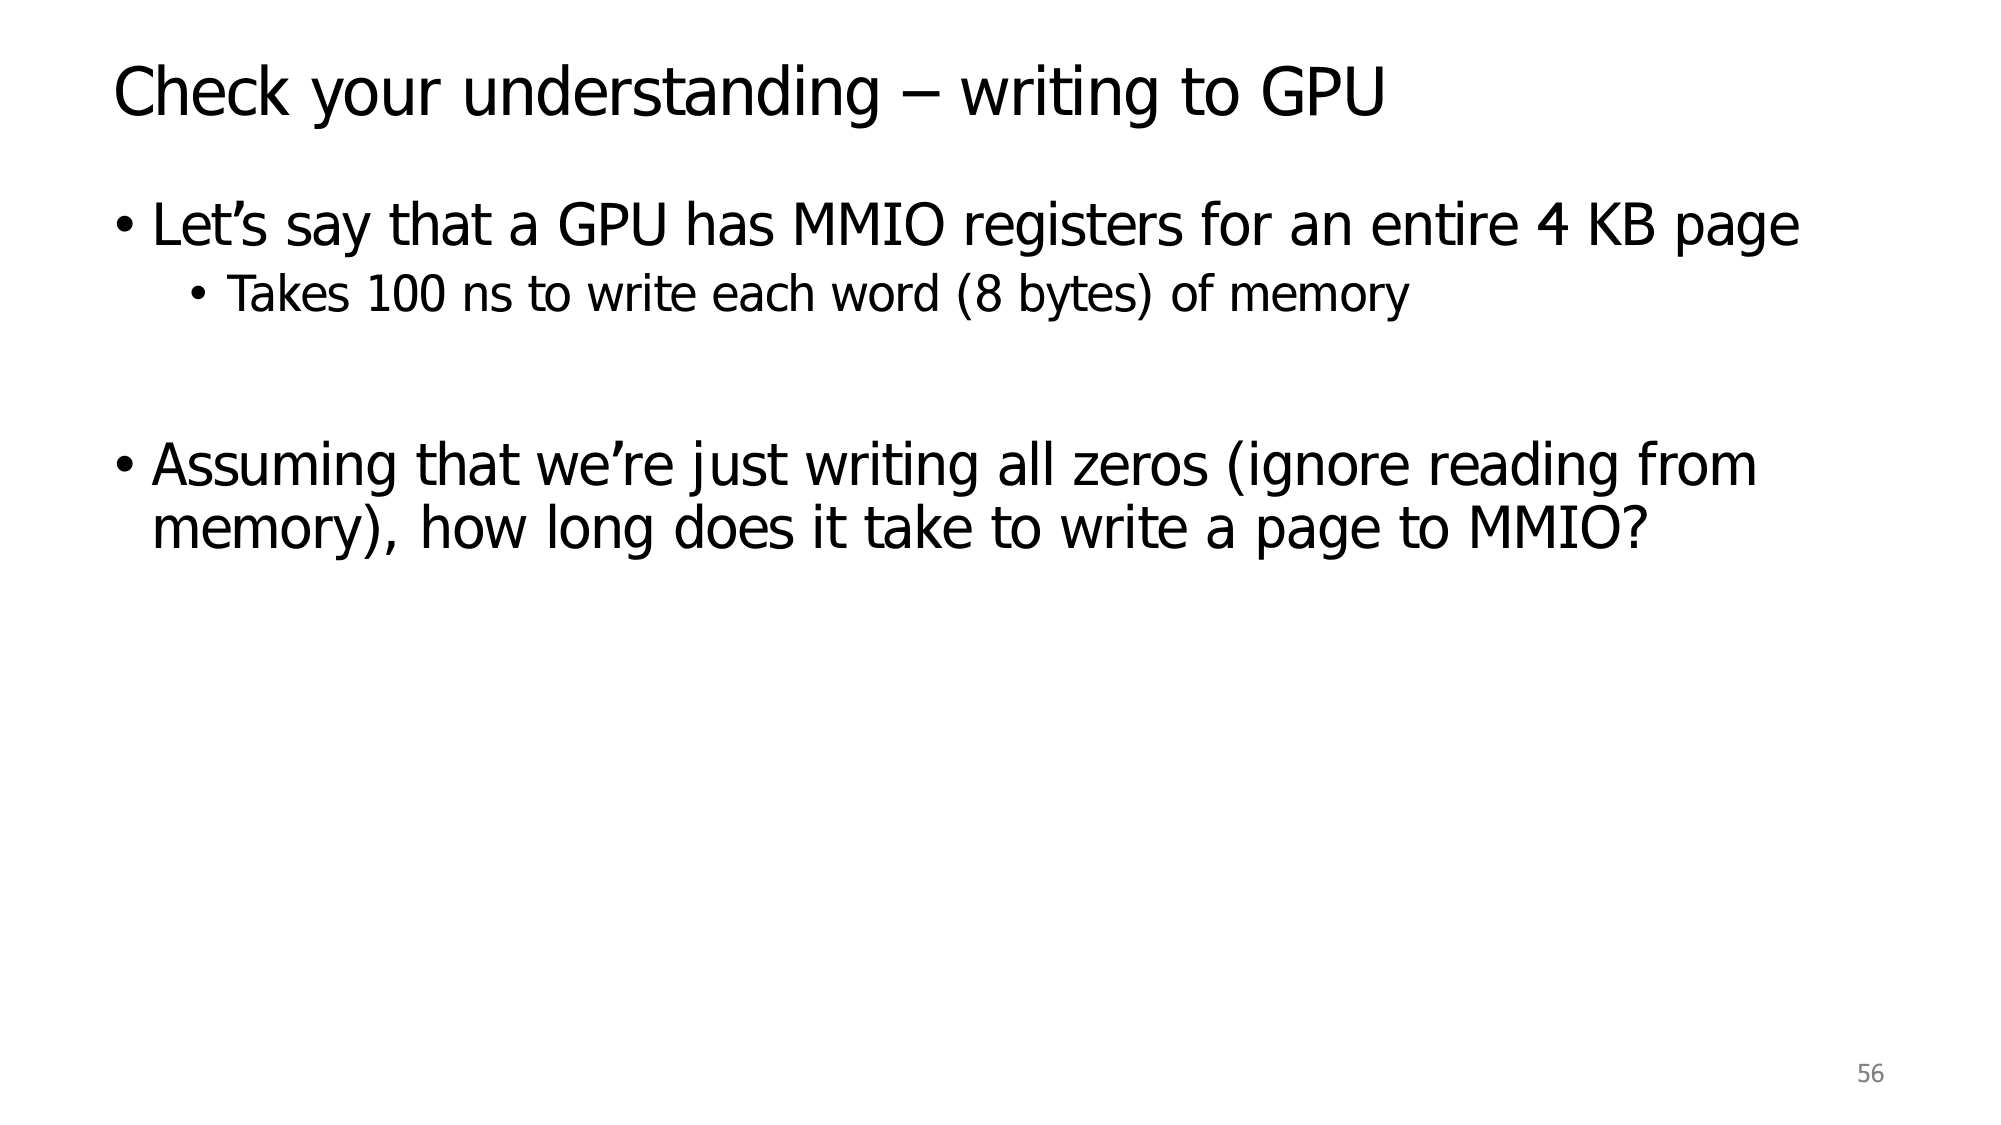

# Check your understanding – writing to GPU
Let’s say that a GPU has MMIO registers for an entire 4 KB page
Takes 100 ns to write each word (8 bytes) of memory

Assuming that we’re just writing all zeros (ignore reading from memory), how long does it take to write a page to MMIO?
56